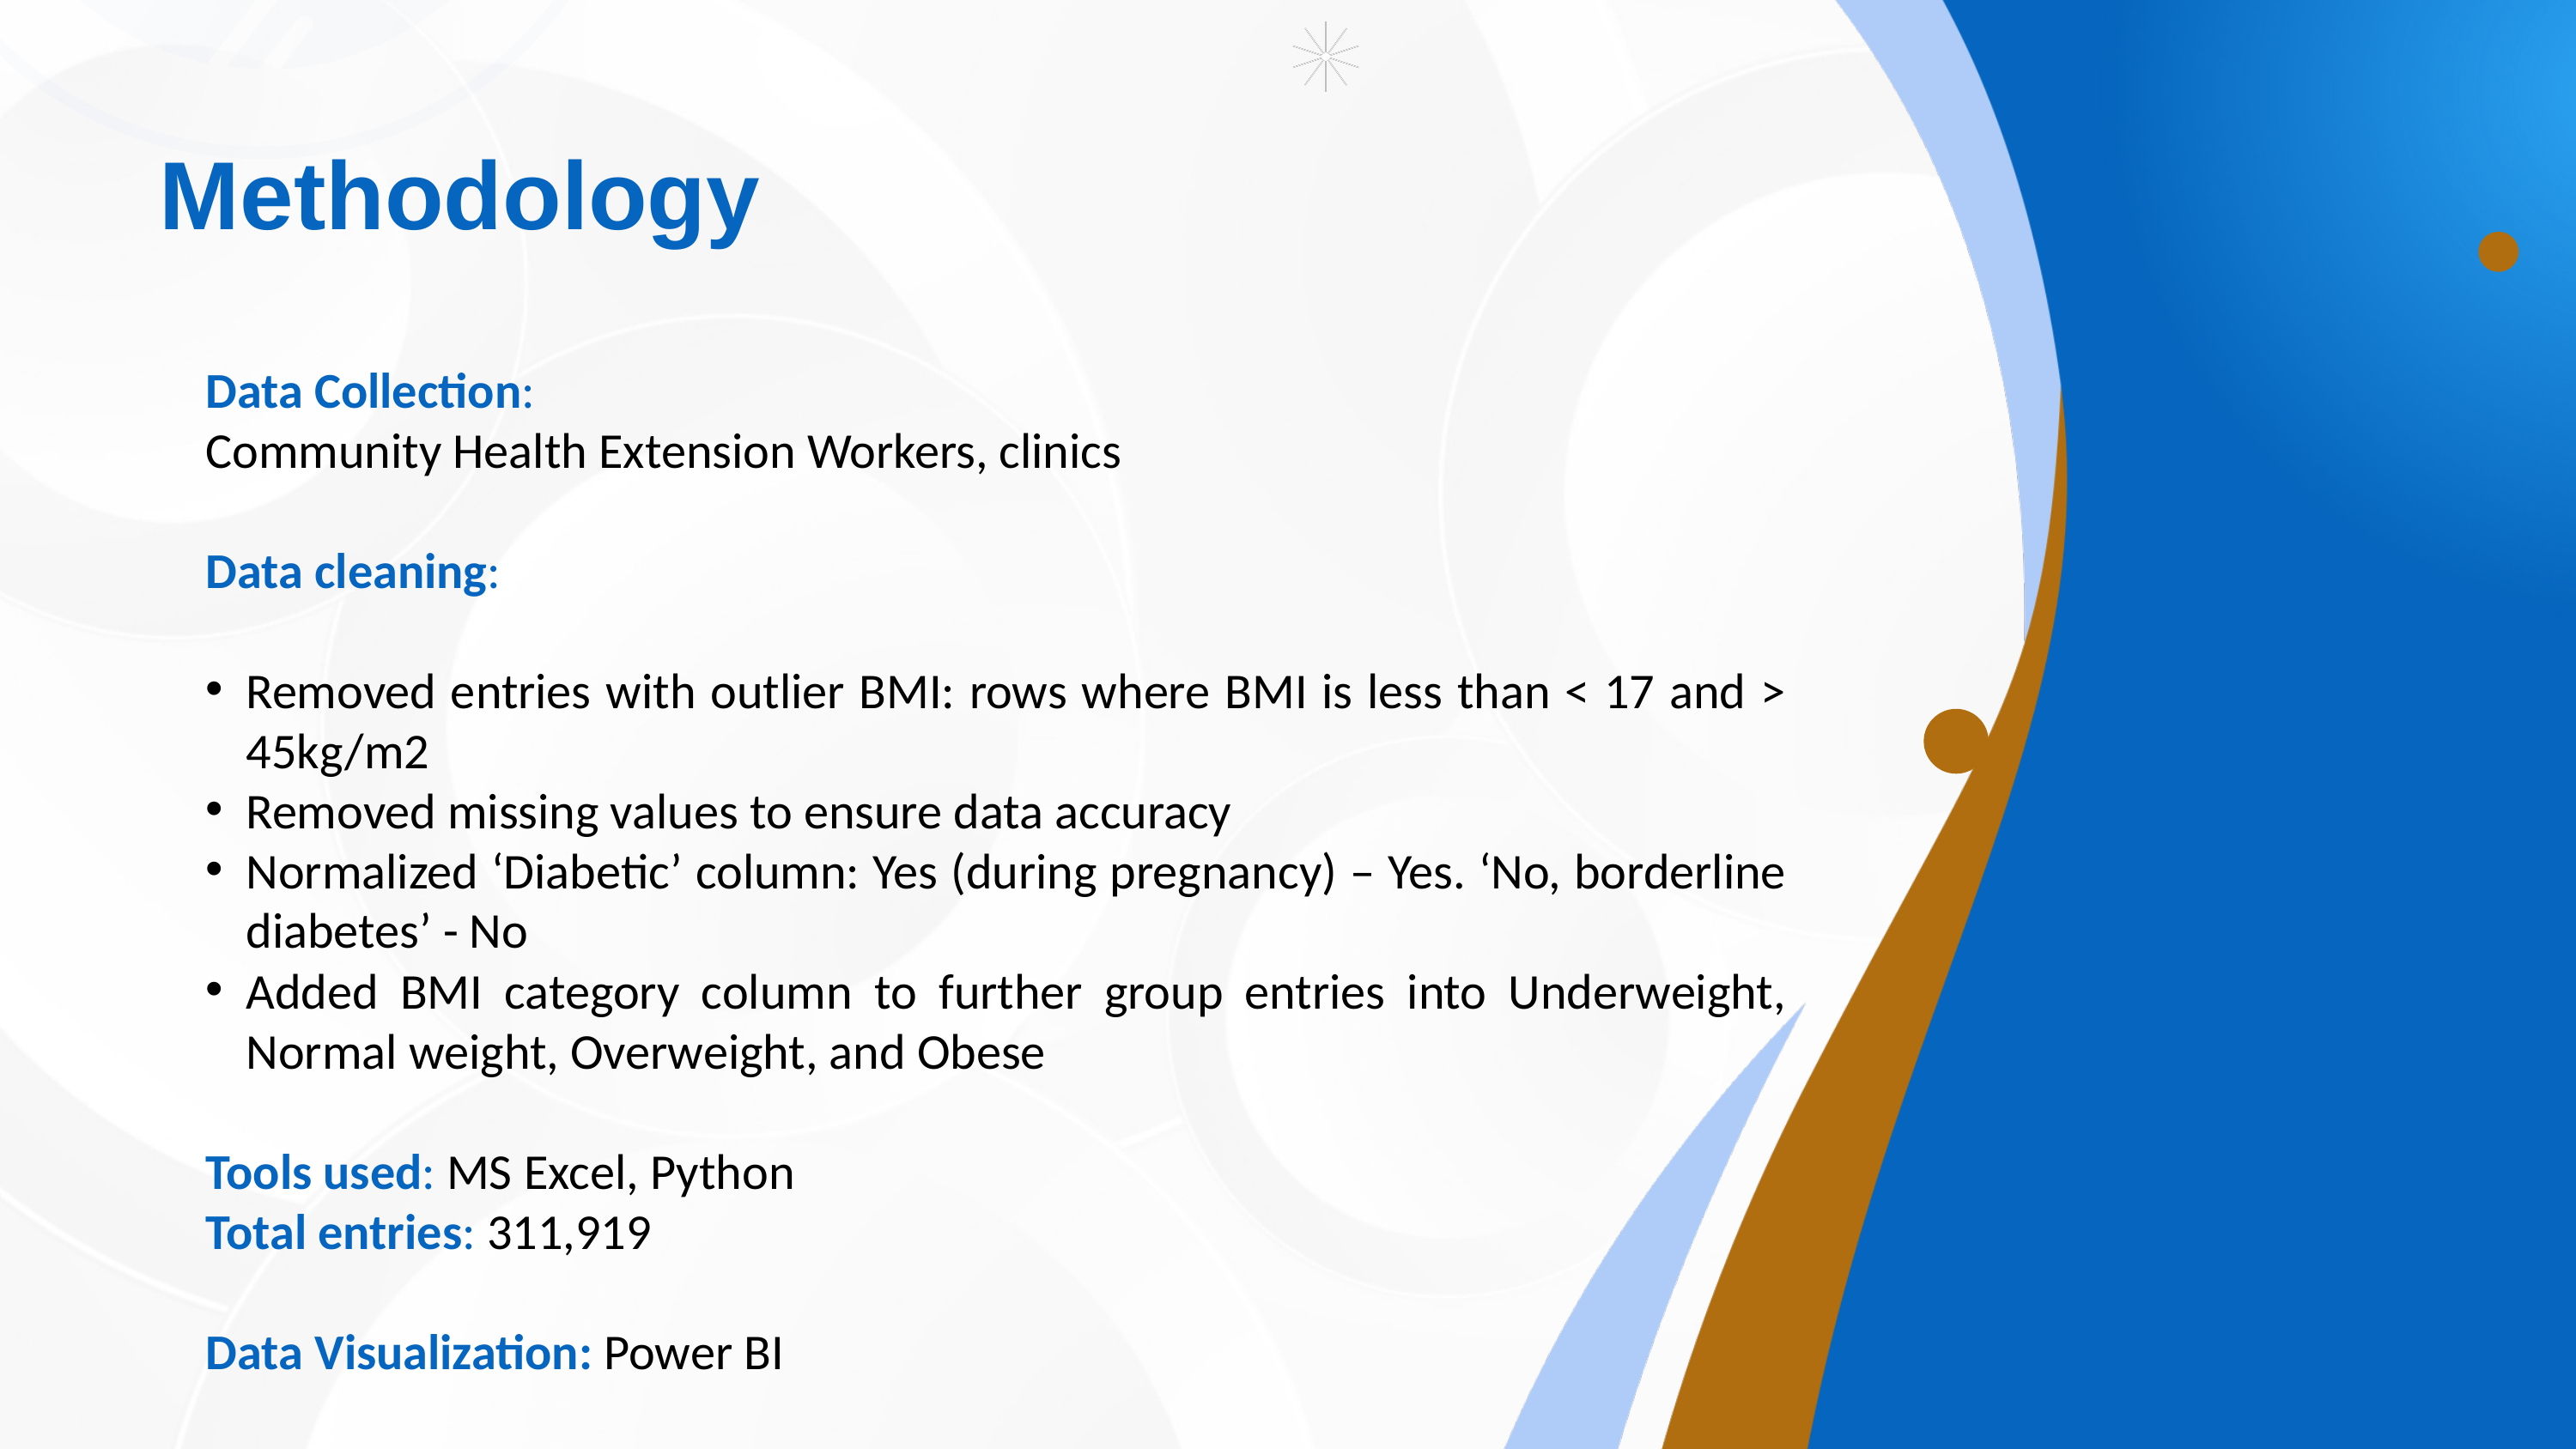

Methodology

Data Collection:
Community Health Extension Workers, clinics

Data cleaning:

Removed entries with outlier BMI: rows where BMI is less than < 17 and > 45kg/m2
Removed missing values to ensure data accuracy
Normalized ‘Diabetic’ column: Yes (during pregnancy) – Yes. ‘No, borderline diabetes’ - No
Added BMI category column to further group entries into Underweight, Normal weight, Overweight, and Obese

Tools used: MS Excel, Python
Total entries: 311,919

Data Visualization: Power BI